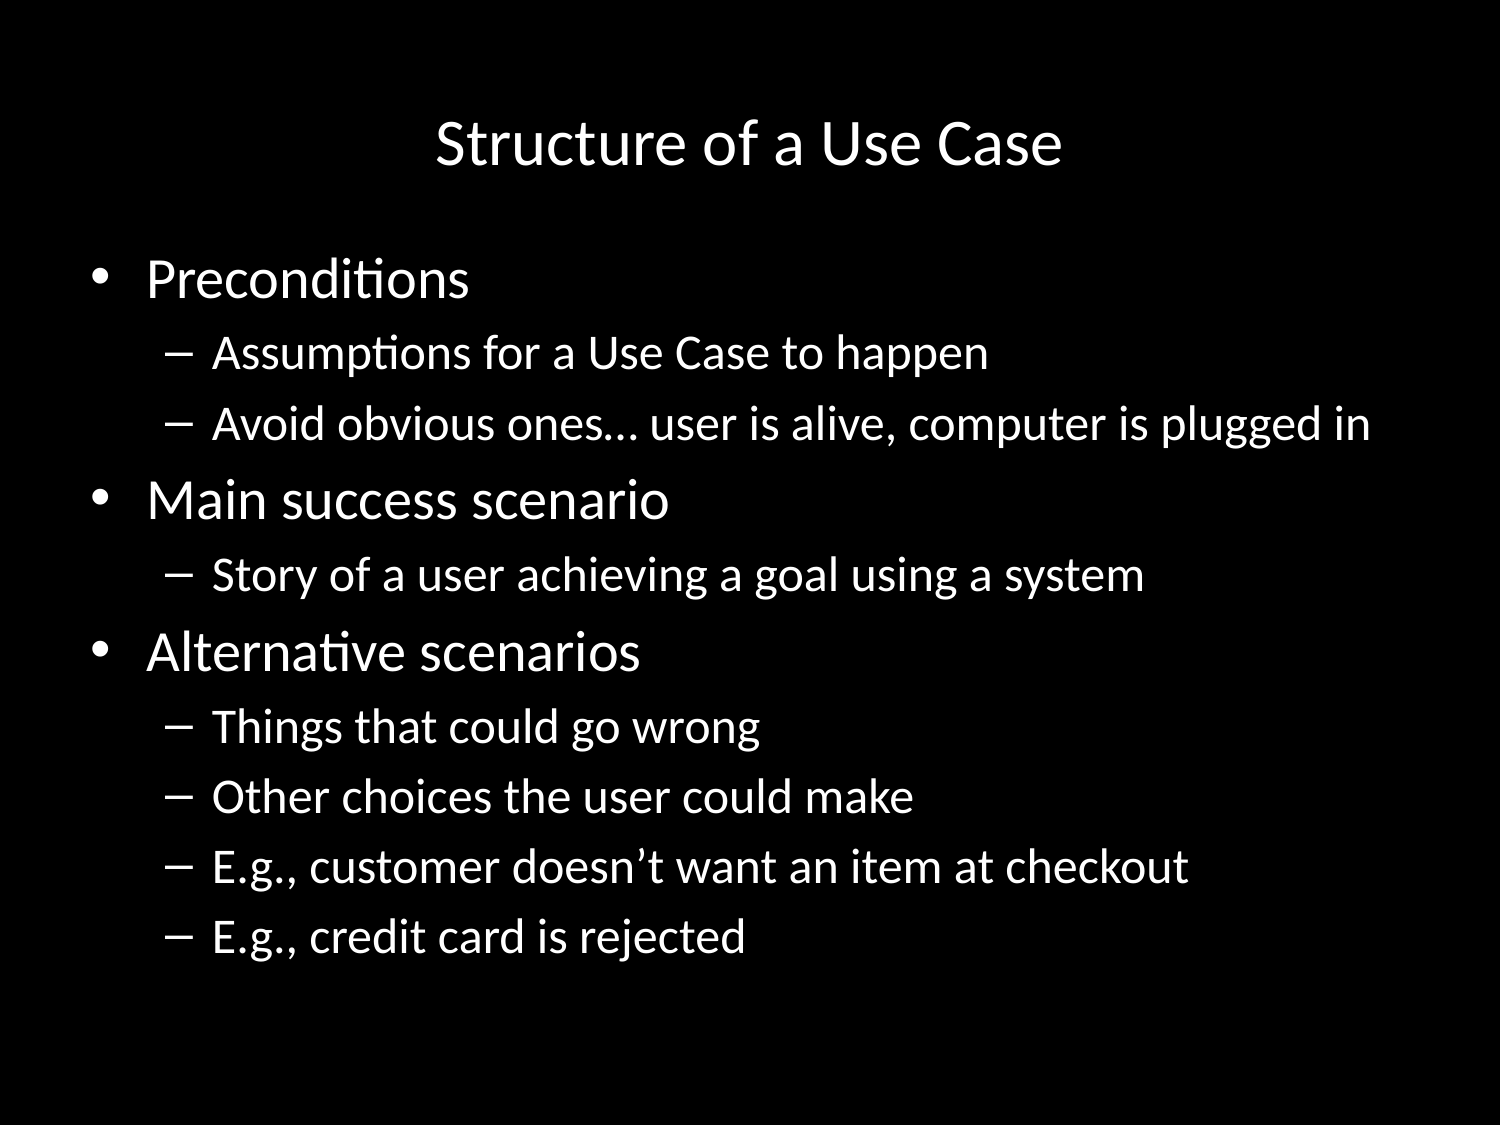

# Structure of a Use Case
Preconditions
Assumptions for a Use Case to happen
Avoid obvious ones… user is alive, computer is plugged in
Main success scenario
Story of a user achieving a goal using a system
Alternative scenarios
Things that could go wrong
Other choices the user could make
E.g., customer doesn’t want an item at checkout
E.g., credit card is rejected